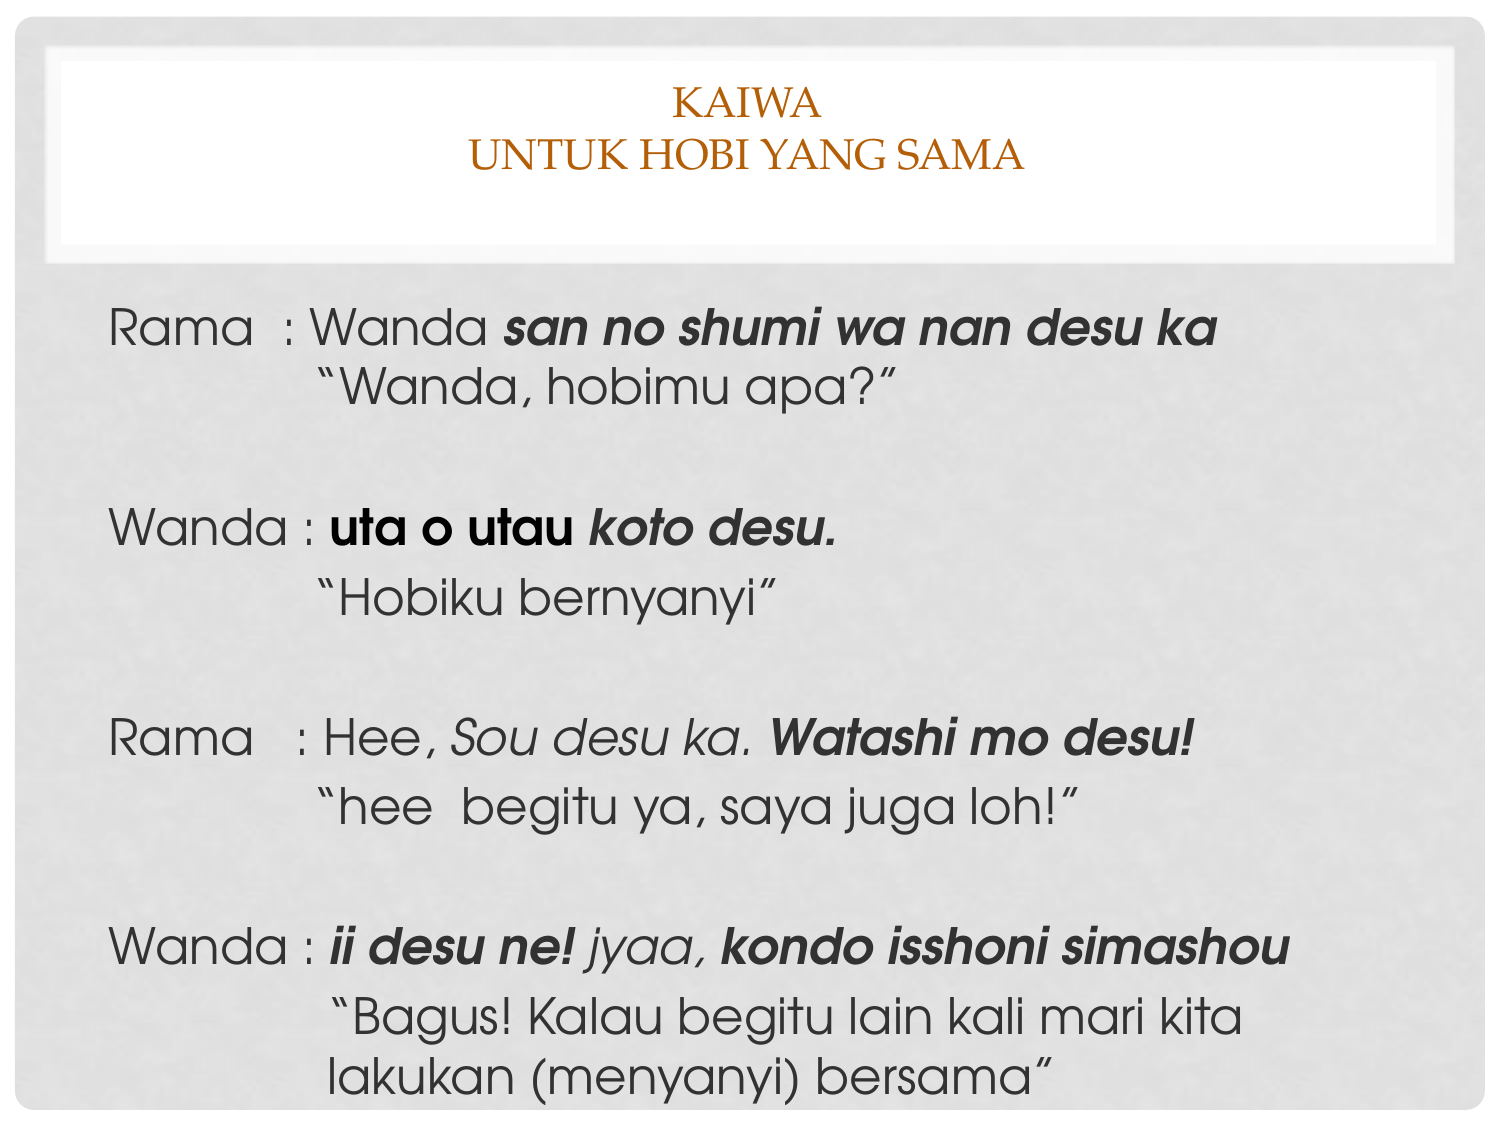

# Kaiwa untuk hobi yang sama
Rama  : Wanda san no shumi wa nan desu ka	  	    “Wanda, hobimu apa?”

Wanda : uta o utau koto desu.
	    “Hobiku bernyanyi”

Rama   : Hee, Sou desu ka. Watashi mo desu!
	    “hee  begitu ya, saya juga loh!”

Wanda : ii desu ne! jyaa, kondo isshoni simashou
	     “Bagus! Kalau begitu lain kali mari kita 		     lakukan (menyanyi) bersama”